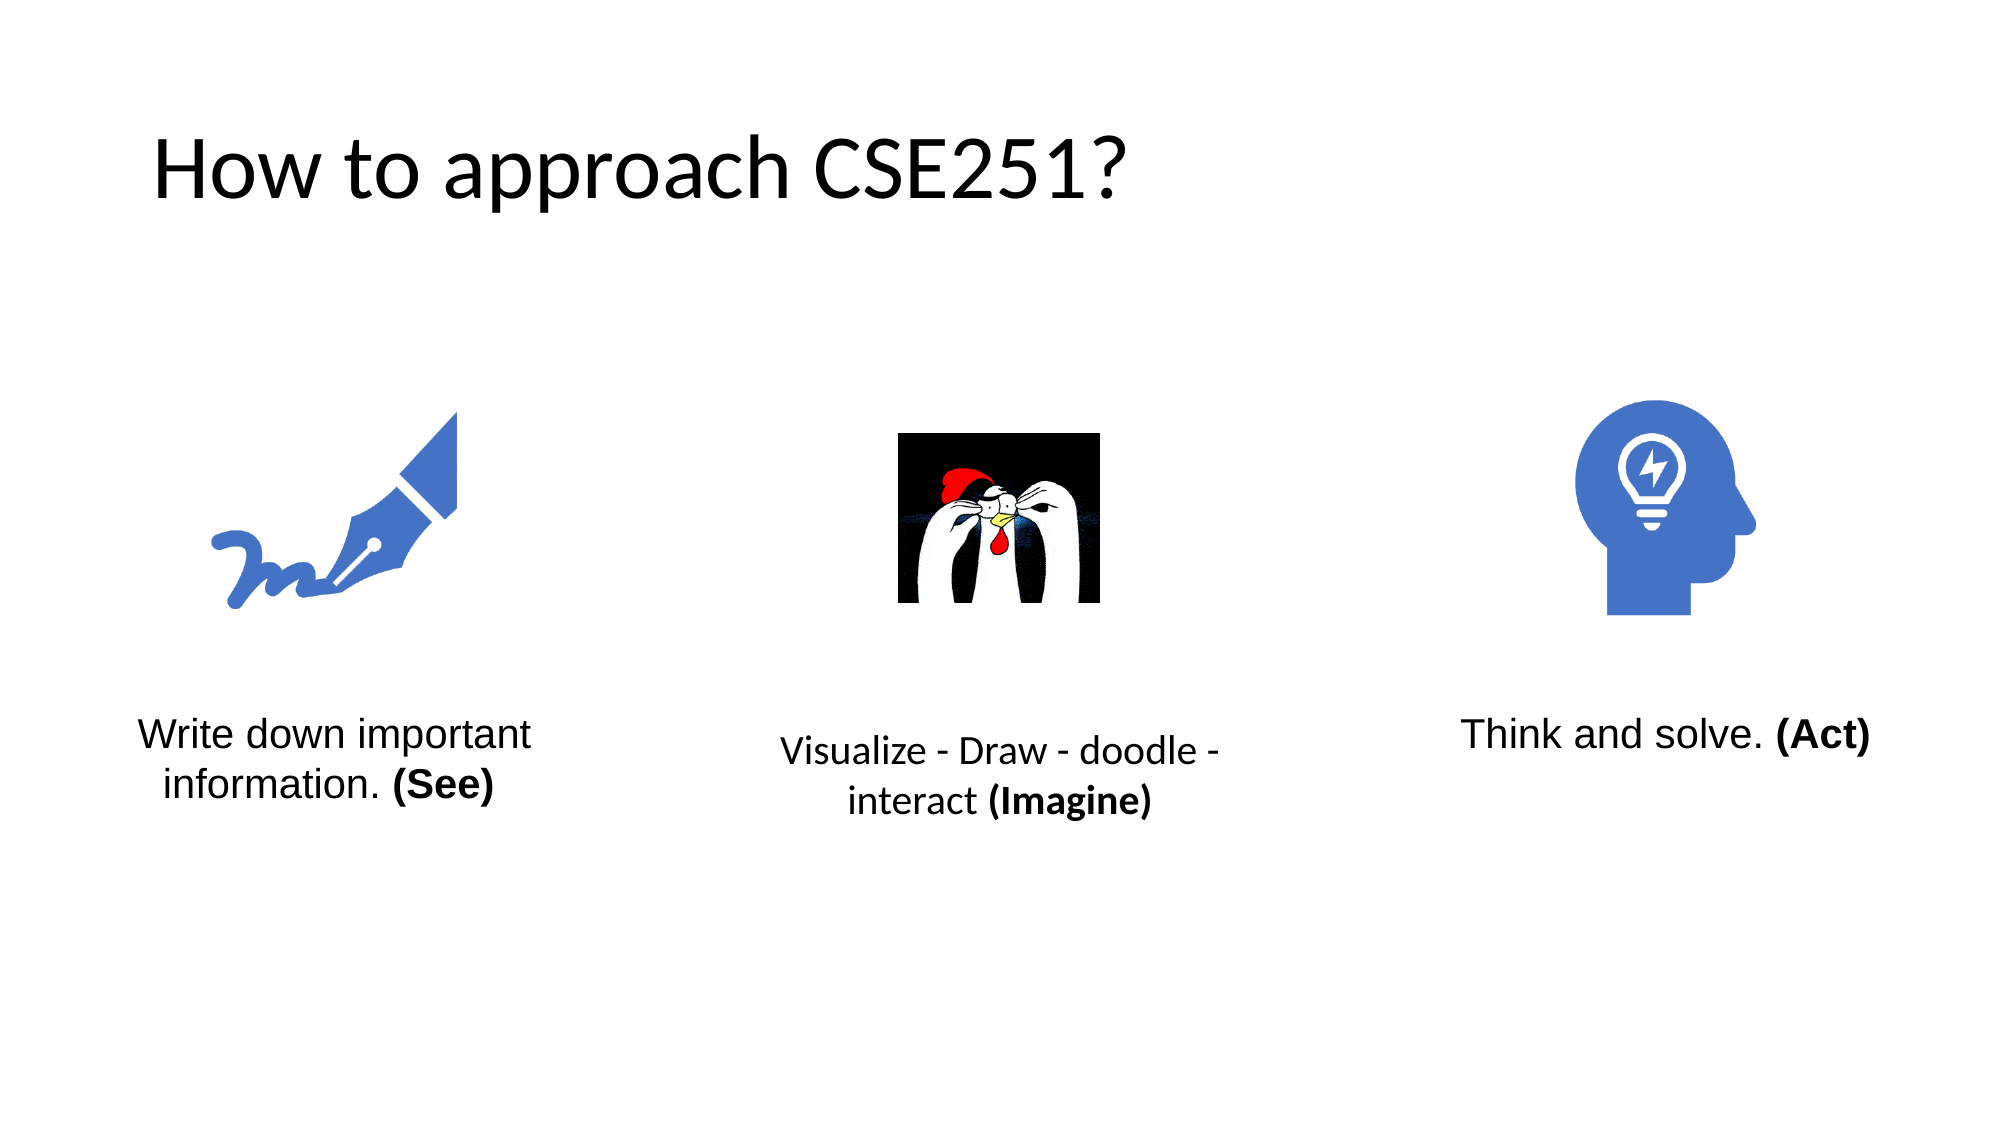

# How to approach CSE251?
Write down important information. (See)
Visualize - Draw - doodle - interact (Imagine)
Think and solve. (Act)